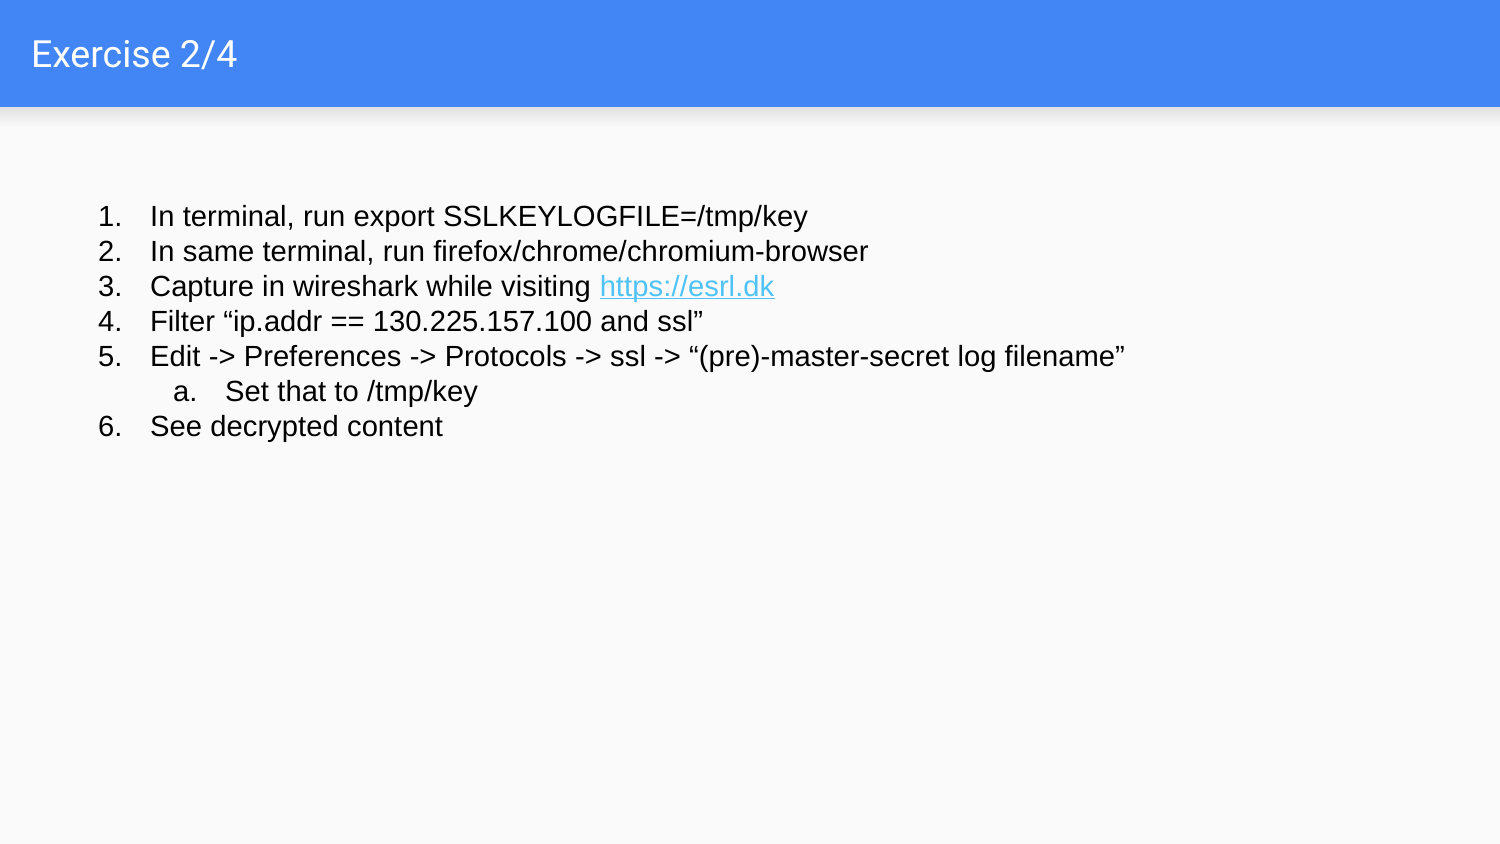

# Exercise 2/4
In terminal, run export SSLKEYLOGFILE=/tmp/key
In same terminal, run firefox/chrome/chromium-browser
Capture in wireshark while visiting https://esrl.dk
Filter “ip.addr == 130.225.157.100 and ssl”
Edit -> Preferences -> Protocols -> ssl -> “(pre)-master-secret log filename”
Set that to /tmp/key
See decrypted content